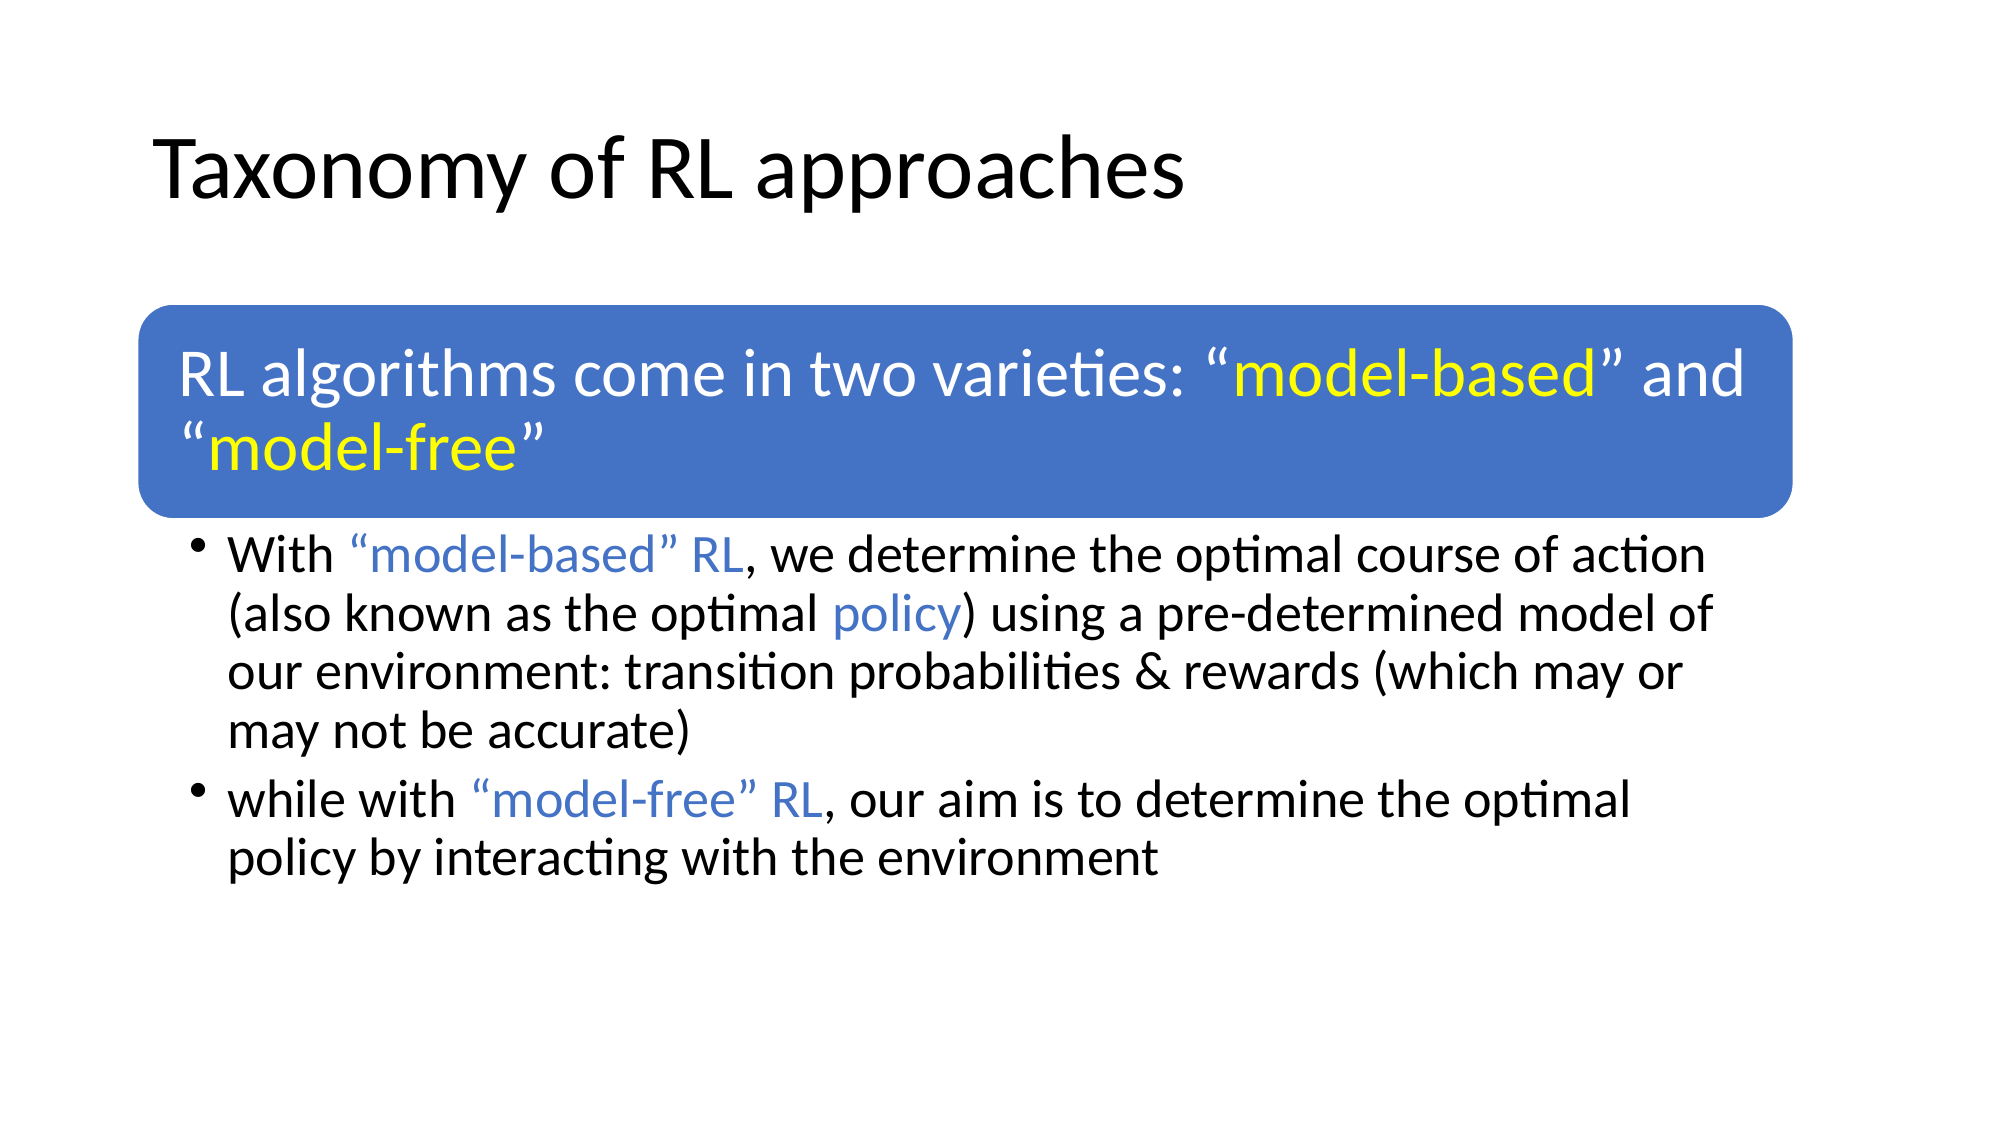

# Taxonomy of RL approaches
RL algorithms come in two varieties: “model-based” and “model-free”
With “model-based” RL, we determine the optimal course of action (also known as the optimal policy) using a pre-determined model of our environment: transition probabilities & rewards (which may or may not be accurate)
while with “model-free” RL, our aim is to determine the optimal policy by interacting with the environment